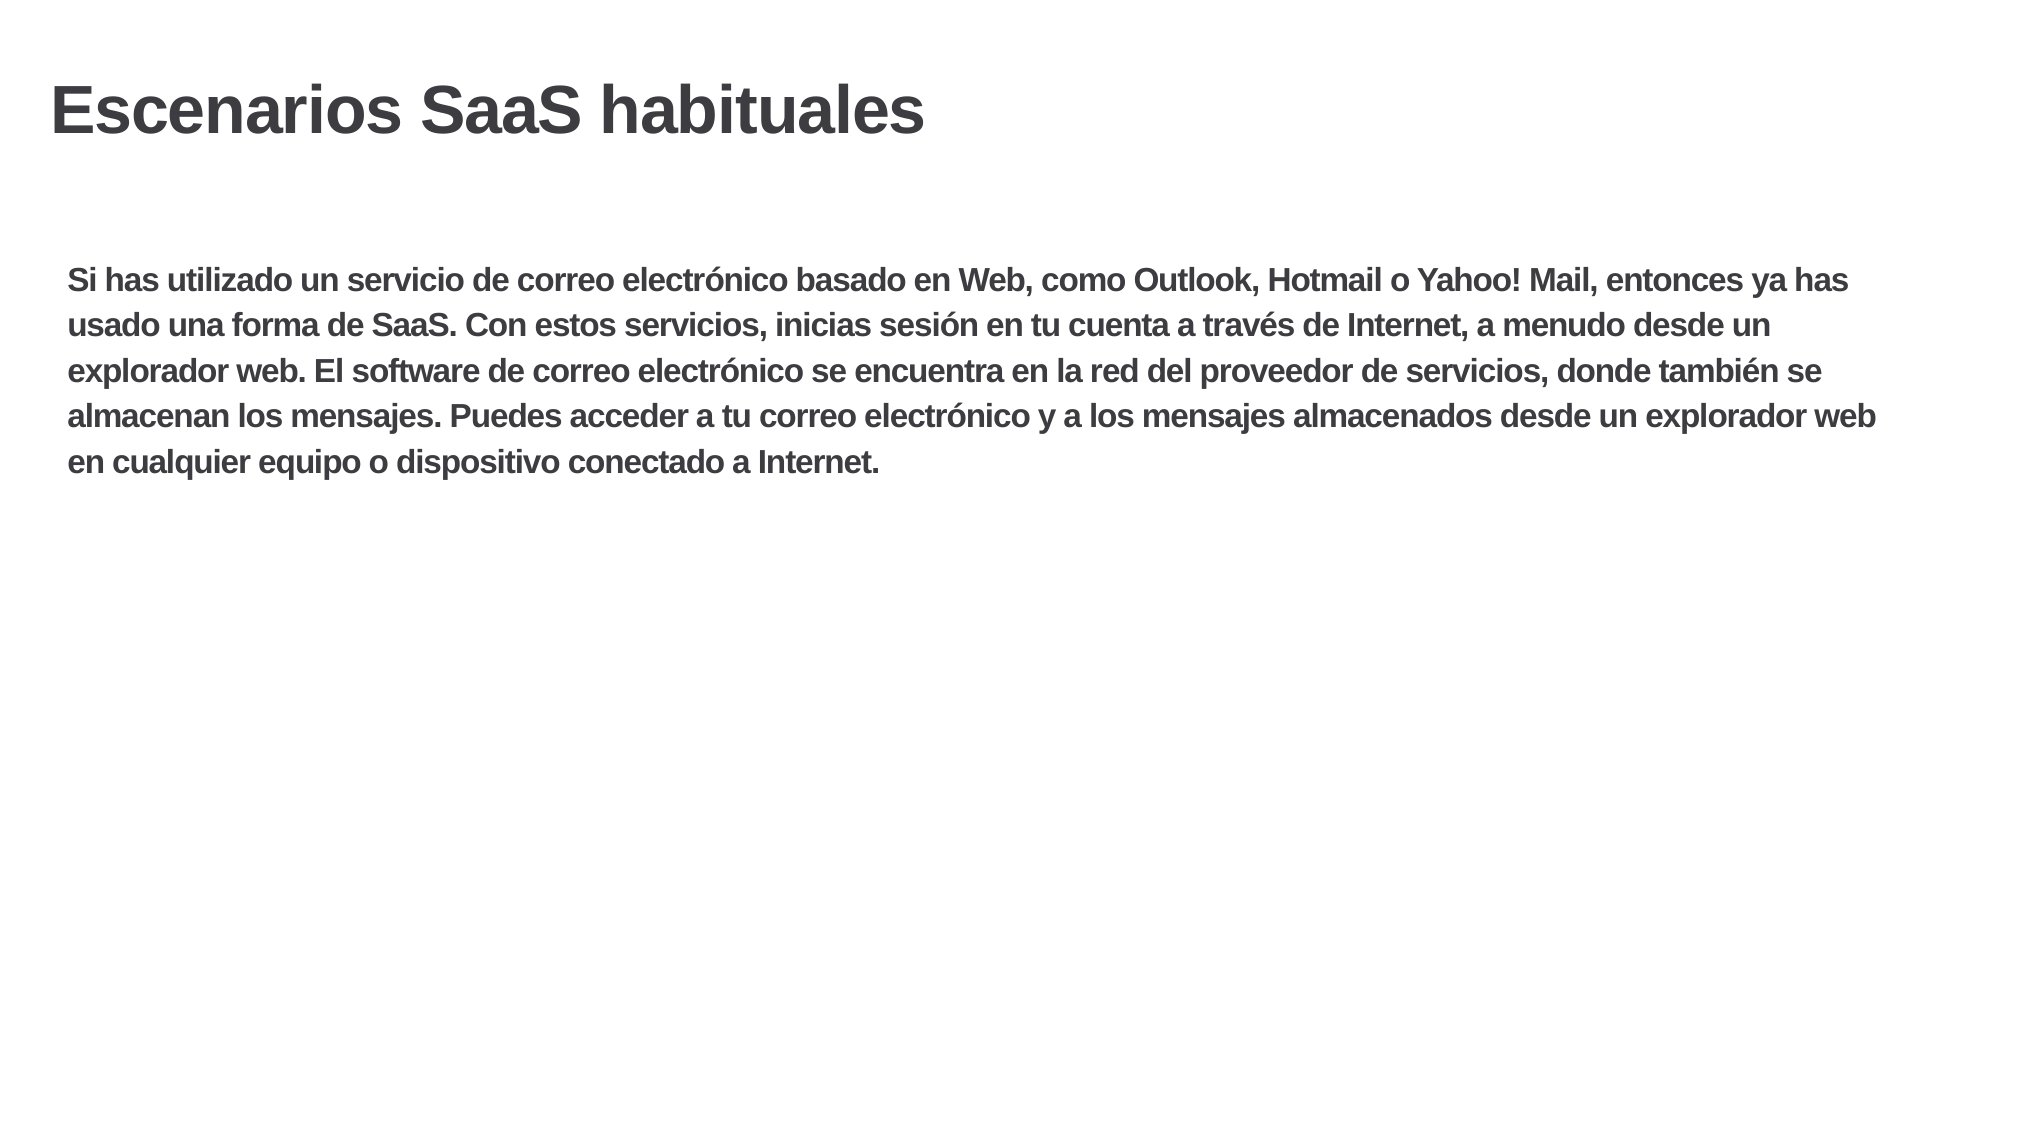

# Escenarios SaaS habituales

Si has utilizado un servicio de correo electrónico basado en Web, como Outlook, Hotmail o Yahoo! Mail, entonces ya has usado una forma de SaaS. Con estos servicios, inicias sesión en tu cuenta a través de Internet, a menudo desde un explorador web. El software de correo electrónico se encuentra en la red del proveedor de servicios, donde también se almacenan los mensajes. Puedes acceder a tu correo electrónico y a los mensajes almacenados desde un explorador web en cualquier equipo o dispositivo conectado a Internet.